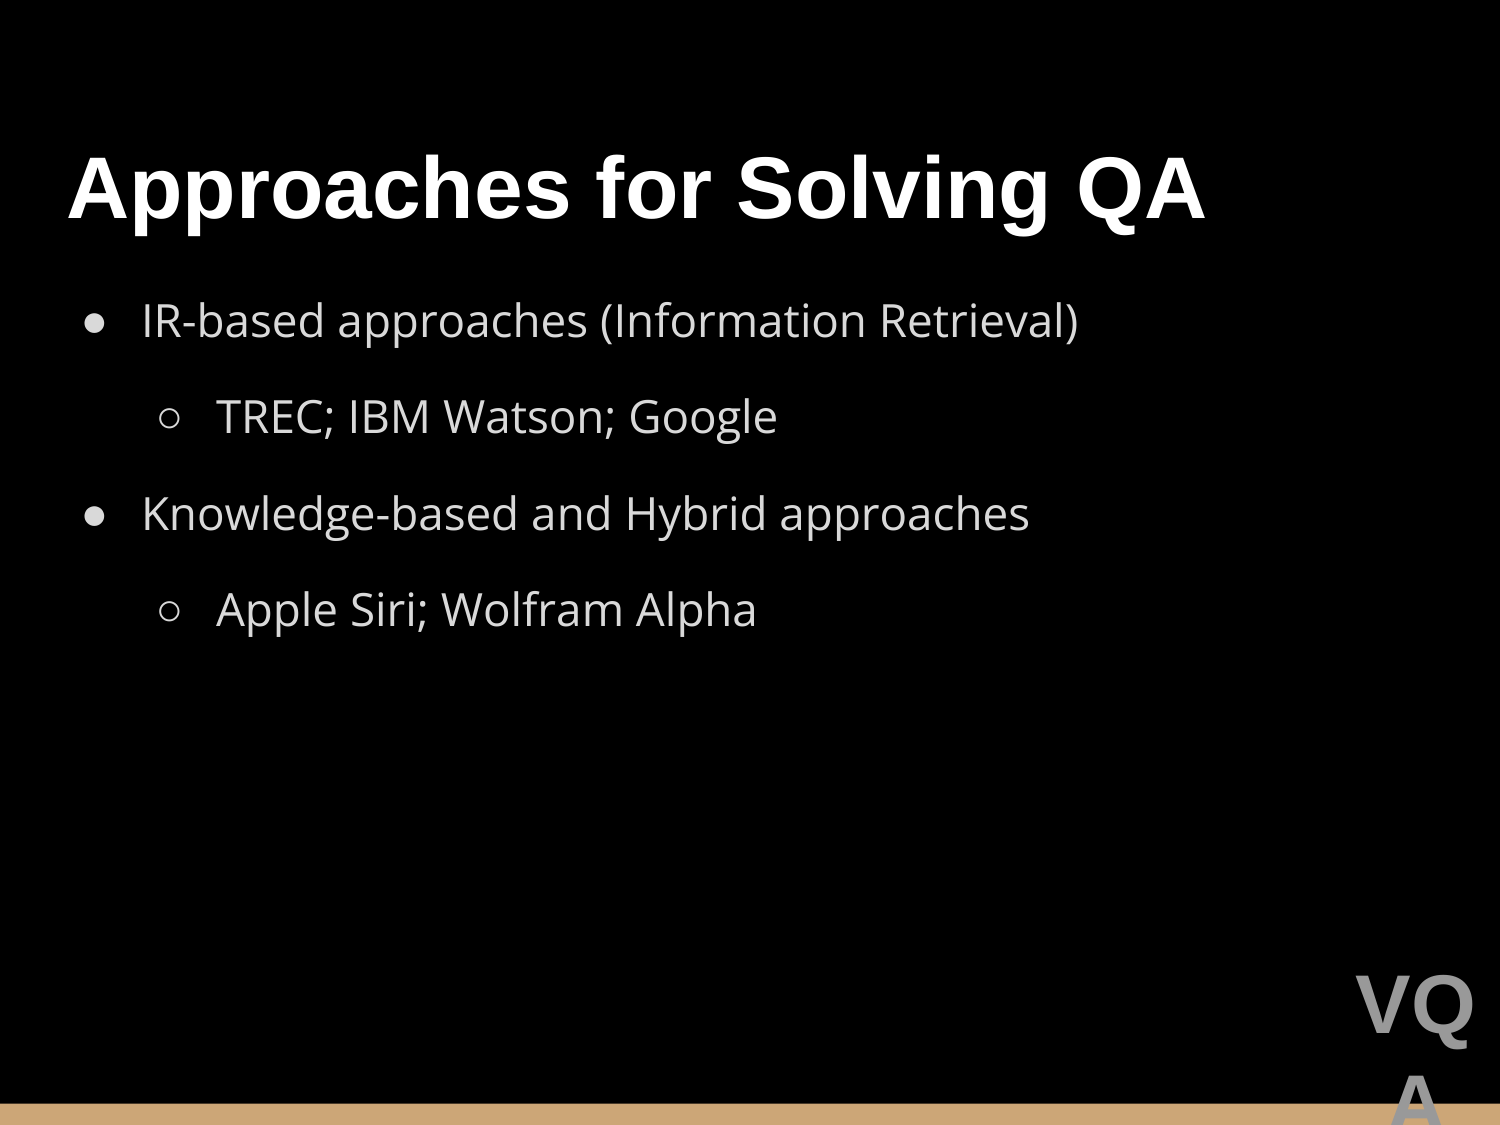

Approaches for Solving QA
IR-based approaches (Information Retrieval)
TREC; IBM Watson; Google
Knowledge-based and Hybrid approaches
Apple Siri; Wolfram Alpha
VQA